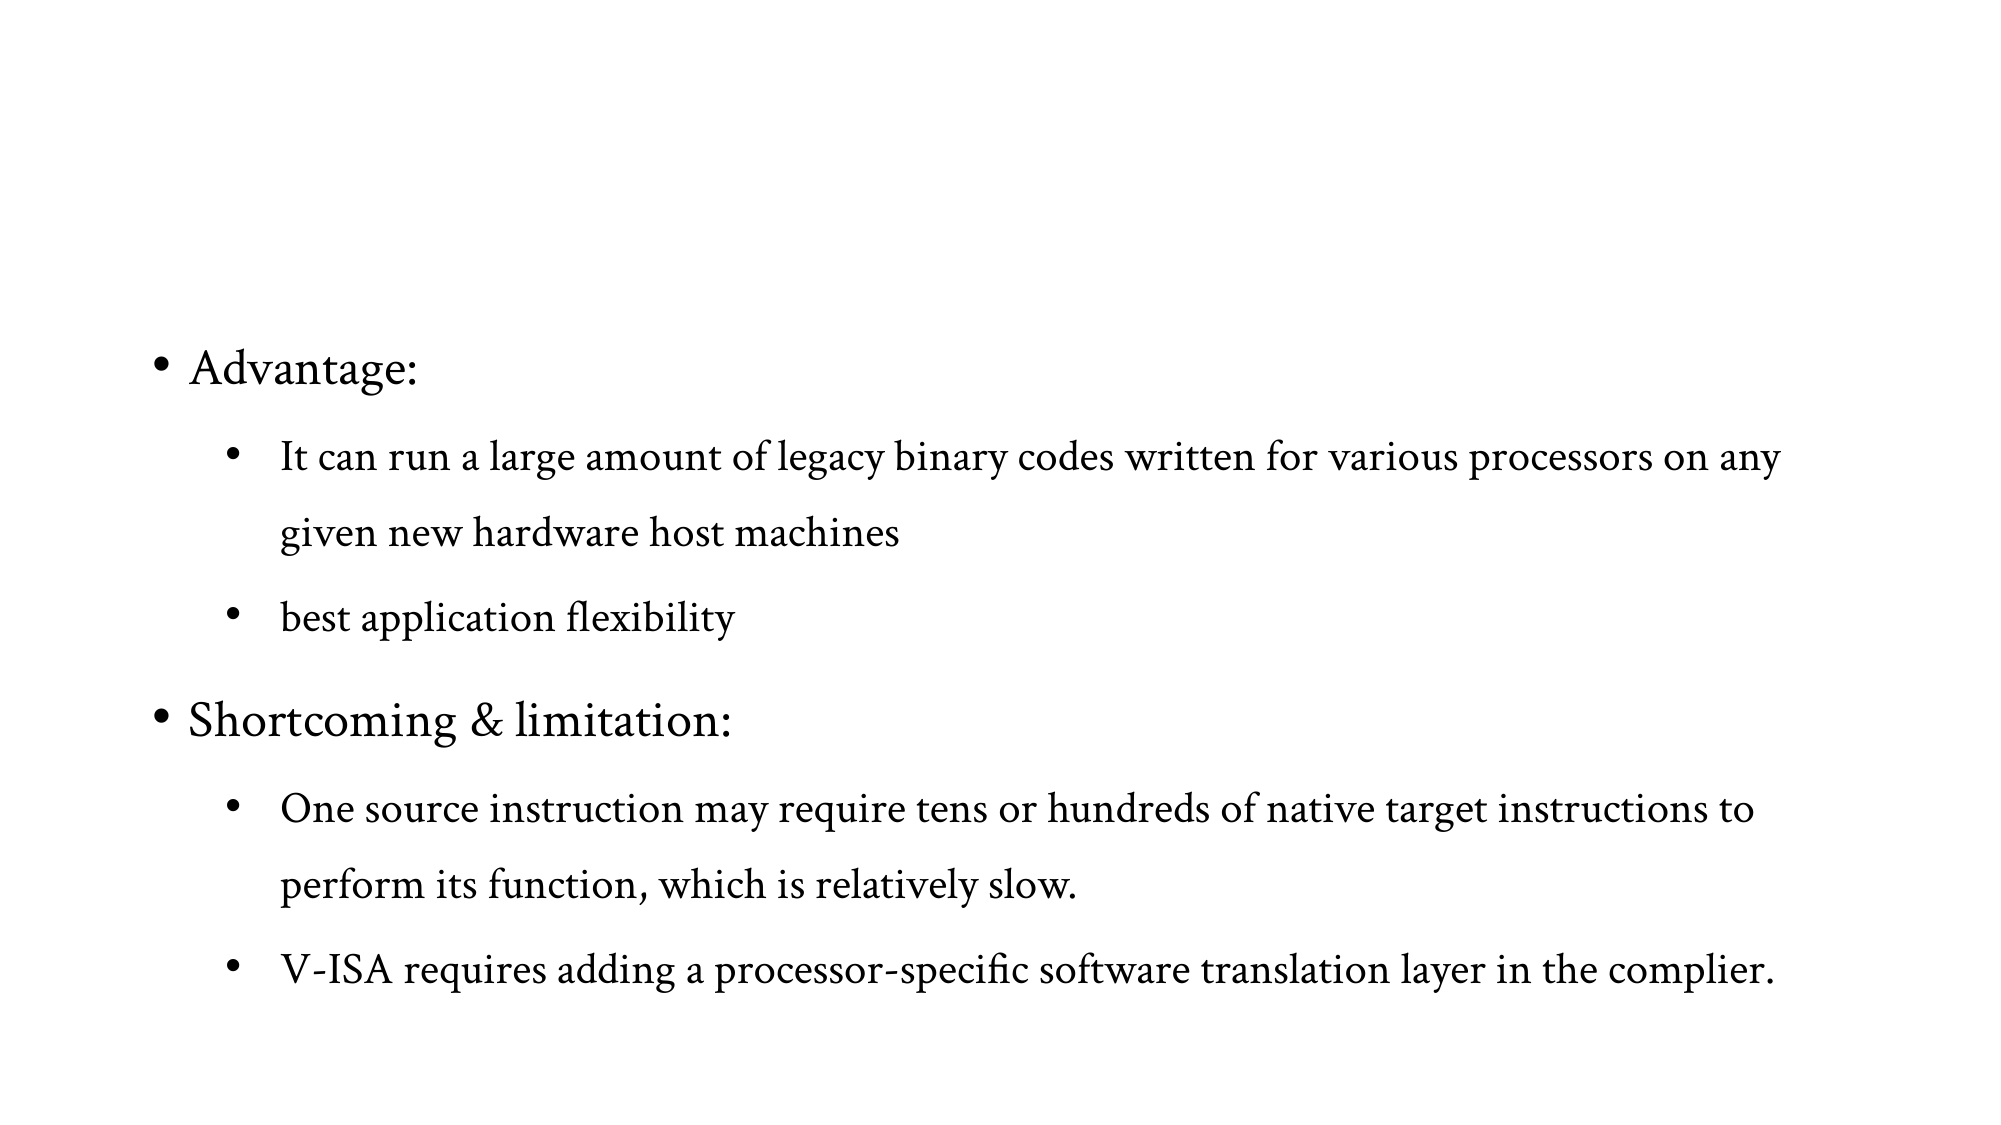

#
Advantage:
It can run a large amount of legacy binary codes written for various processors on any given new hardware host machines
best application flexibility
Shortcoming & limitation:
One source instruction may require tens or hundreds of native target instructions to perform its function, which is relatively slow.
V-ISA requires adding a processor-specific software translation layer in the complier.